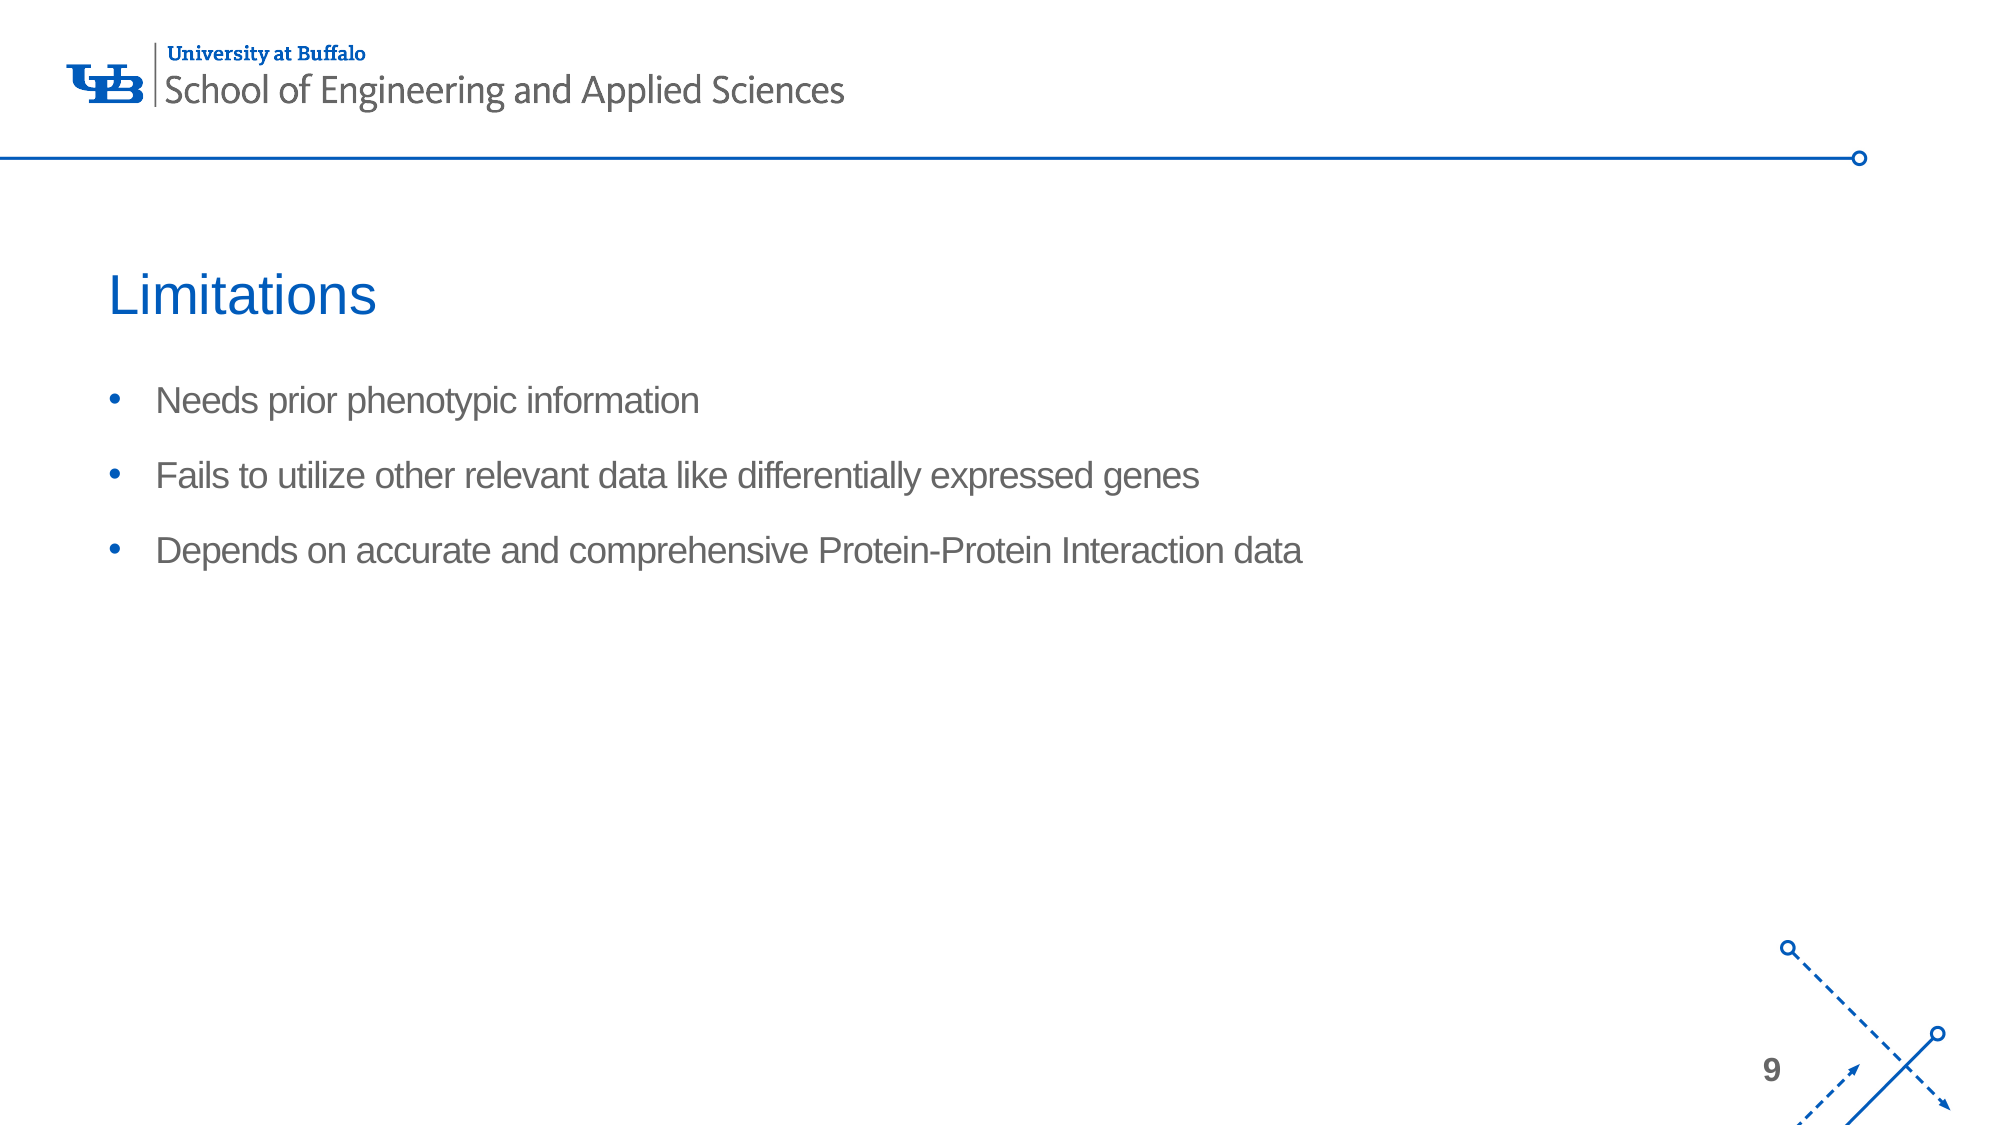

# Limitations
Needs prior phenotypic information
Fails to utilize other relevant data like differentially expressed genes
Depends on accurate and comprehensive Protein-Protein Interaction data